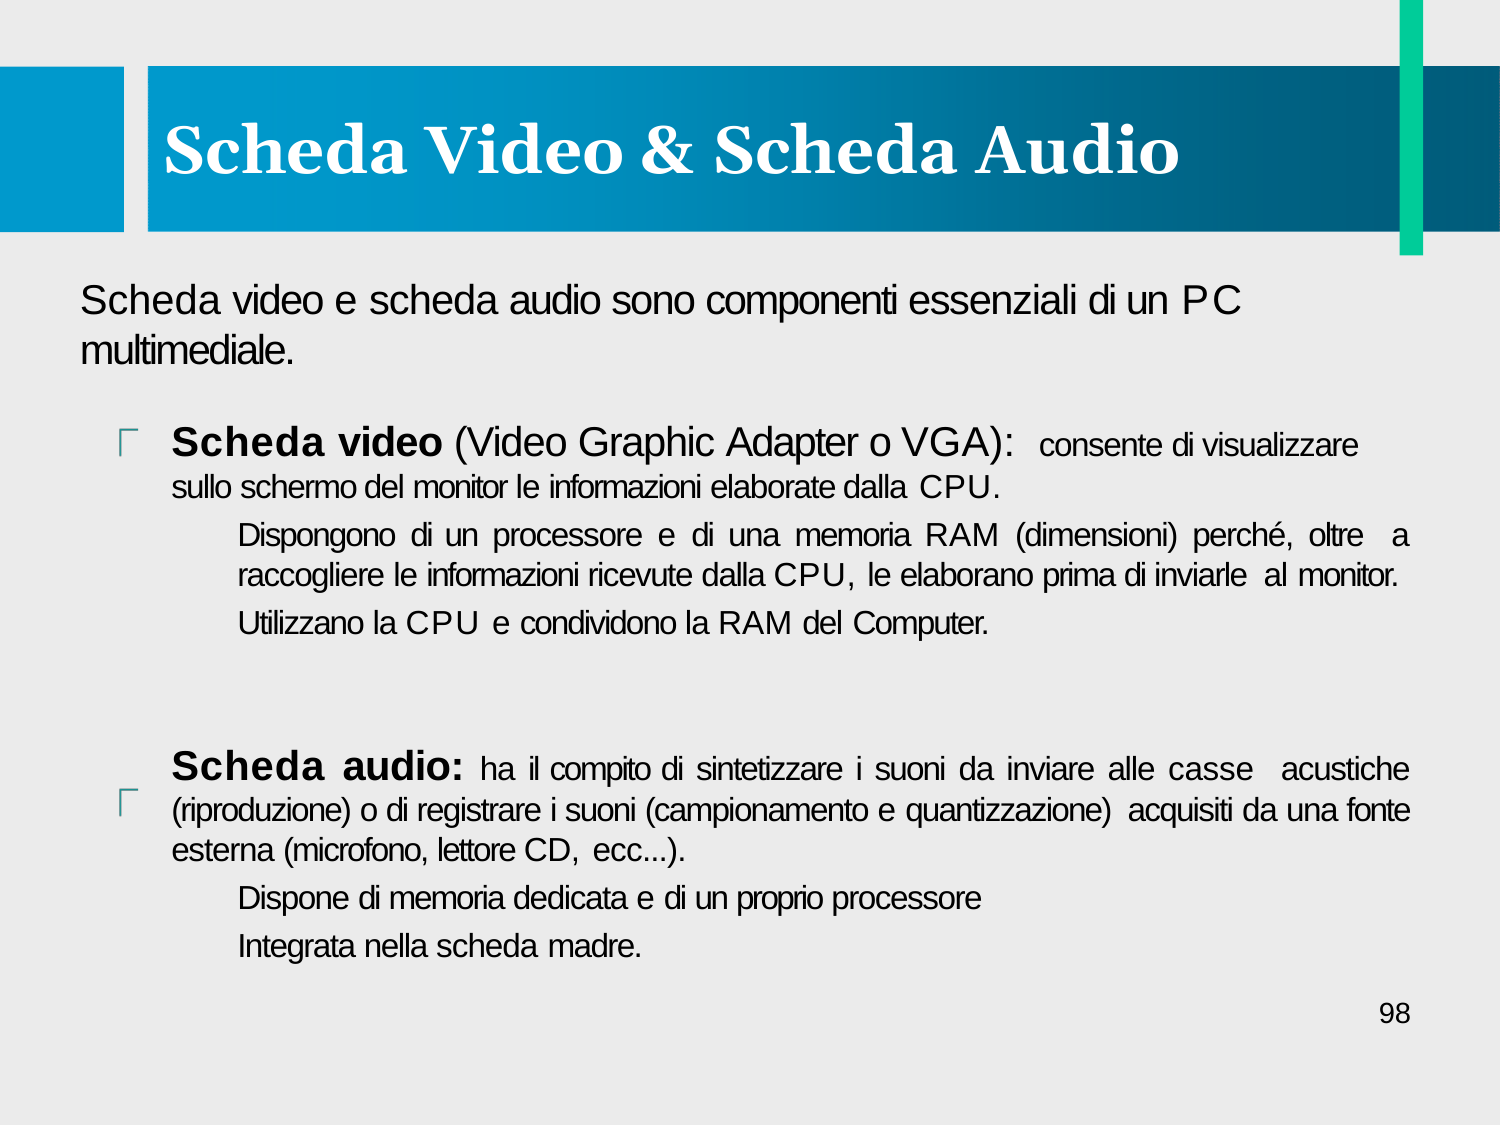

# Scheda Video & Scheda Audio

Scheda video e scheda audio sono componenti essenziali di un PC
multimediale.
Scheda video (Video Graphic Adapter o VGA): consente di visualizzare
sullo schermo del monitor le informazioni elaborate dalla CPU.
Dispongono di un processore e di una memoria RAM (dimensioni) perché, oltre  a raccogliere le informazioni ricevute dalla CPU, le elaborano prima di inviarle  al monitor.
Utilizzano la CPU e condividono la RAM del Computer.

Scheda audio: ha il compito di sintetizzare i suoni da inviare alle casse  acustiche (riproduzione) o di registrare i suoni (campionamento e quantizzazione)  acquisiti da una fonte esterna (microfono, lettore CD, ecc...).
Dispone di memoria dedicata e di un proprio processore  Integrata nella scheda madre.
98